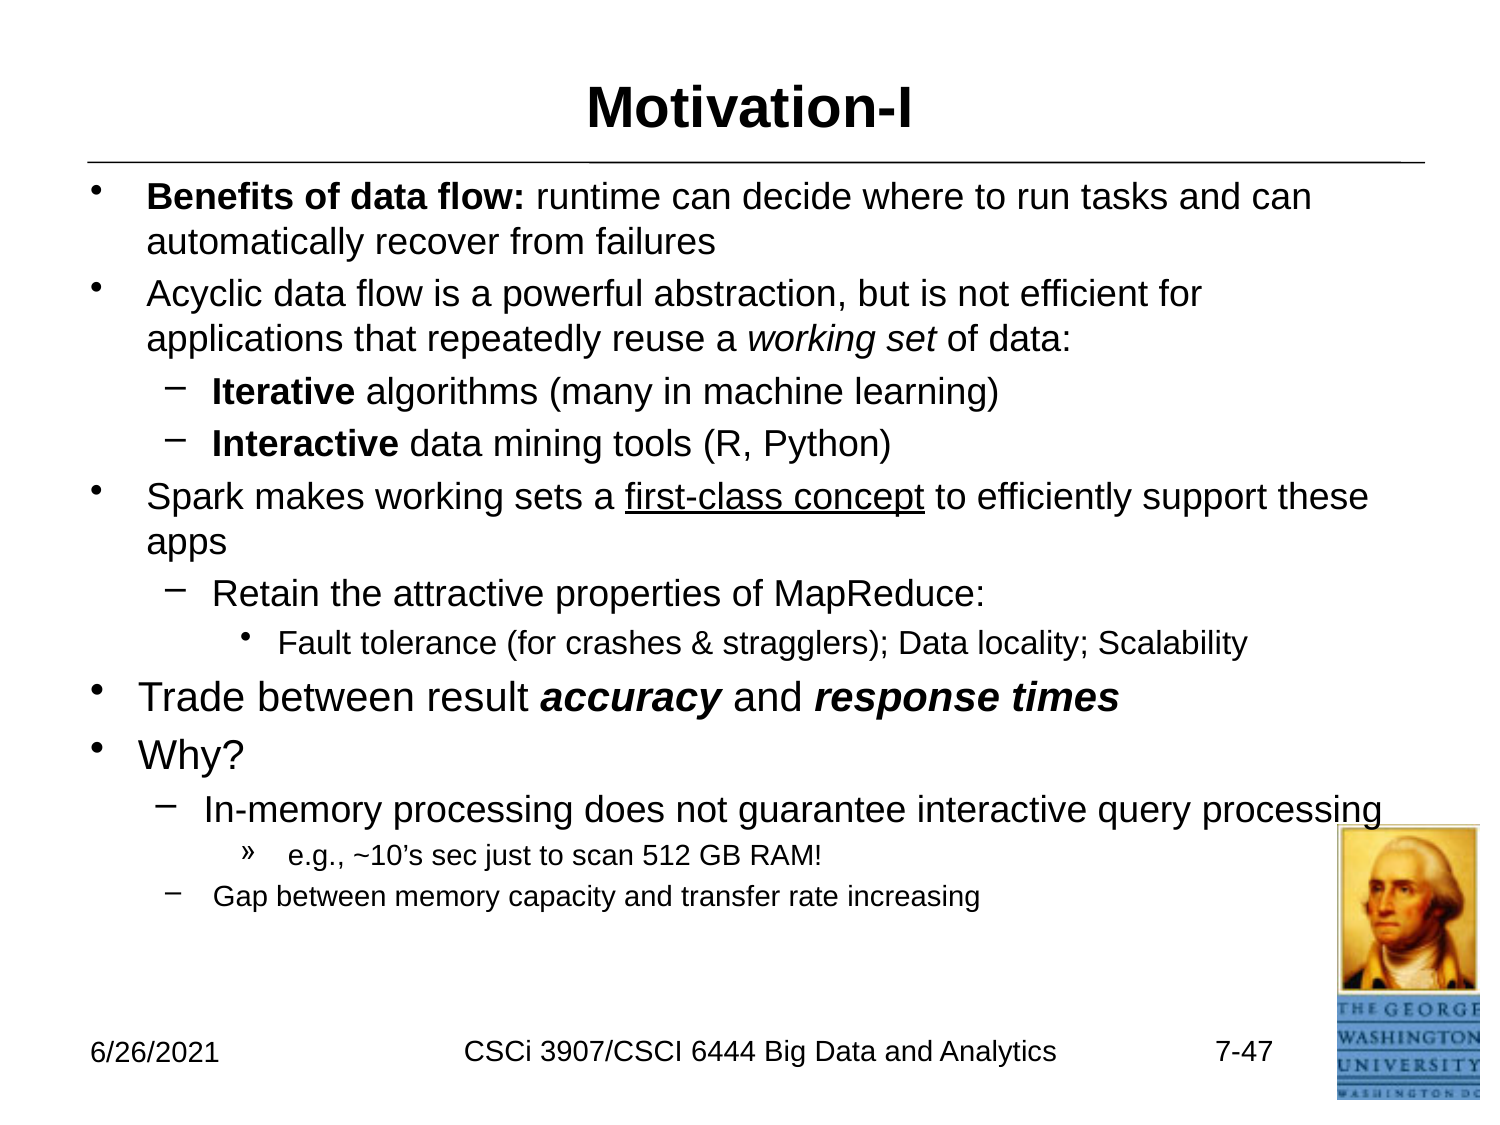

# Motivation-I
Benefits of data flow: runtime can decide where to run tasks and can automatically recover from failures
Acyclic data flow is a powerful abstraction, but is not efficient for applications that repeatedly reuse a working set of data:
Iterative algorithms (many in machine learning)
Interactive data mining tools (R, Python)
Spark makes working sets a first-class concept to efficiently support these apps
Retain the attractive properties of MapReduce:
Fault tolerance (for crashes & stragglers); Data locality; Scalability
Trade between result accuracy and response times
Why?
In-memory processing does not guarantee interactive query processing
e.g., ~10’s sec just to scan 512 GB RAM!
Gap between memory capacity and transfer rate increasing

CSCi 3907/CSCI 6444 Big Data and Analytics
7-47
6/26/2021